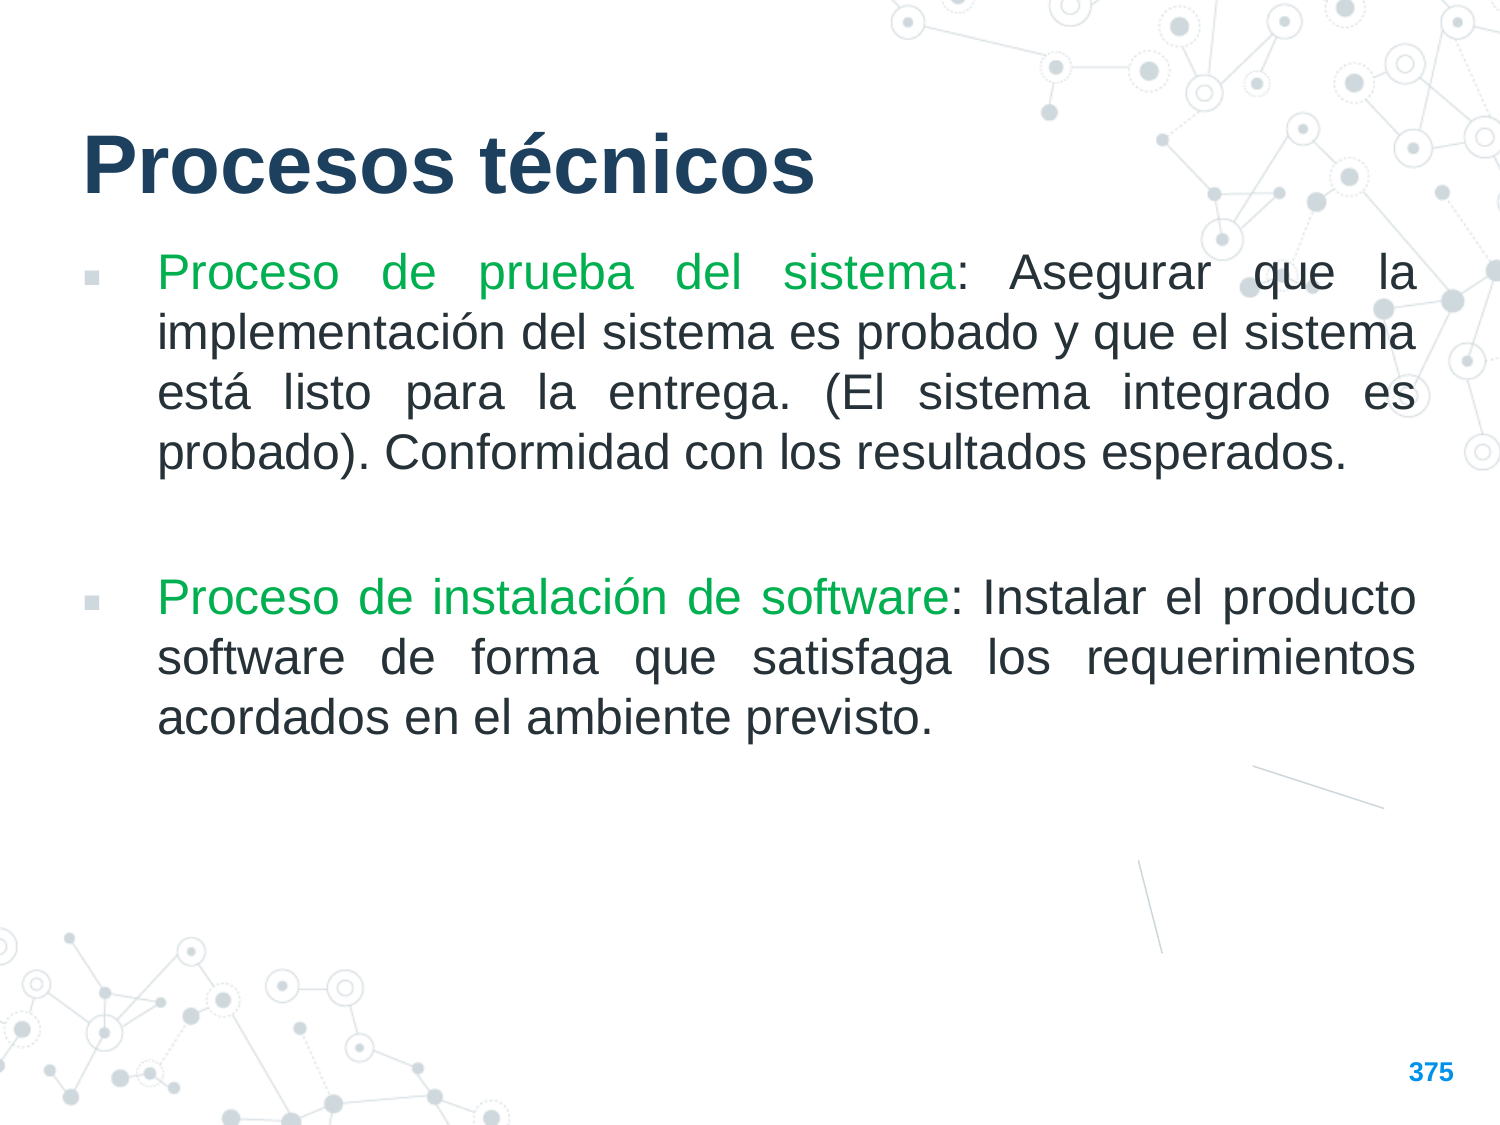

Procesos técnicos
Proceso de prueba del sistema: Asegurar que la implementación del sistema es probado y que el sistema está listo para la entrega. (El sistema integrado es probado). Conformidad con los resultados esperados.

Proceso de instalación de software: Instalar el producto software de forma que satisfaga los requerimientos acordados en el ambiente previsto.

375